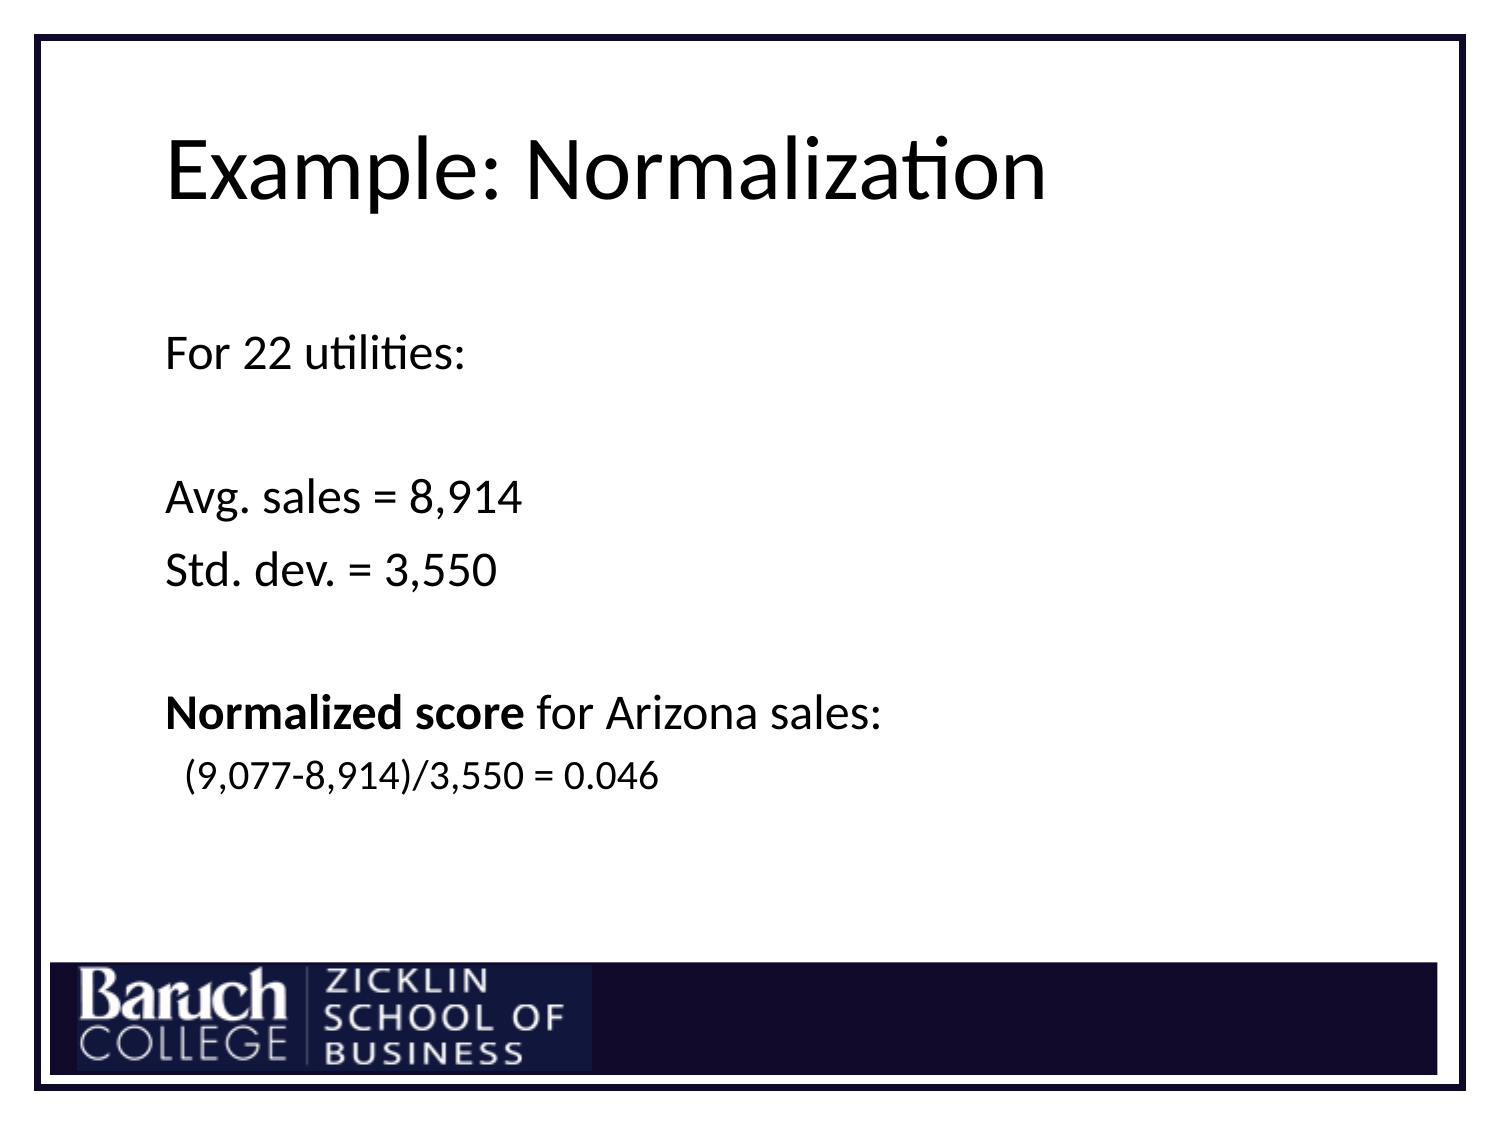

# Example: Normalization
For 22 utilities:

Avg. sales = 8,914
Std. dev. = 3,550

Normalized score for Arizona sales:
(9,077-8,914)/3,550 = 0.046